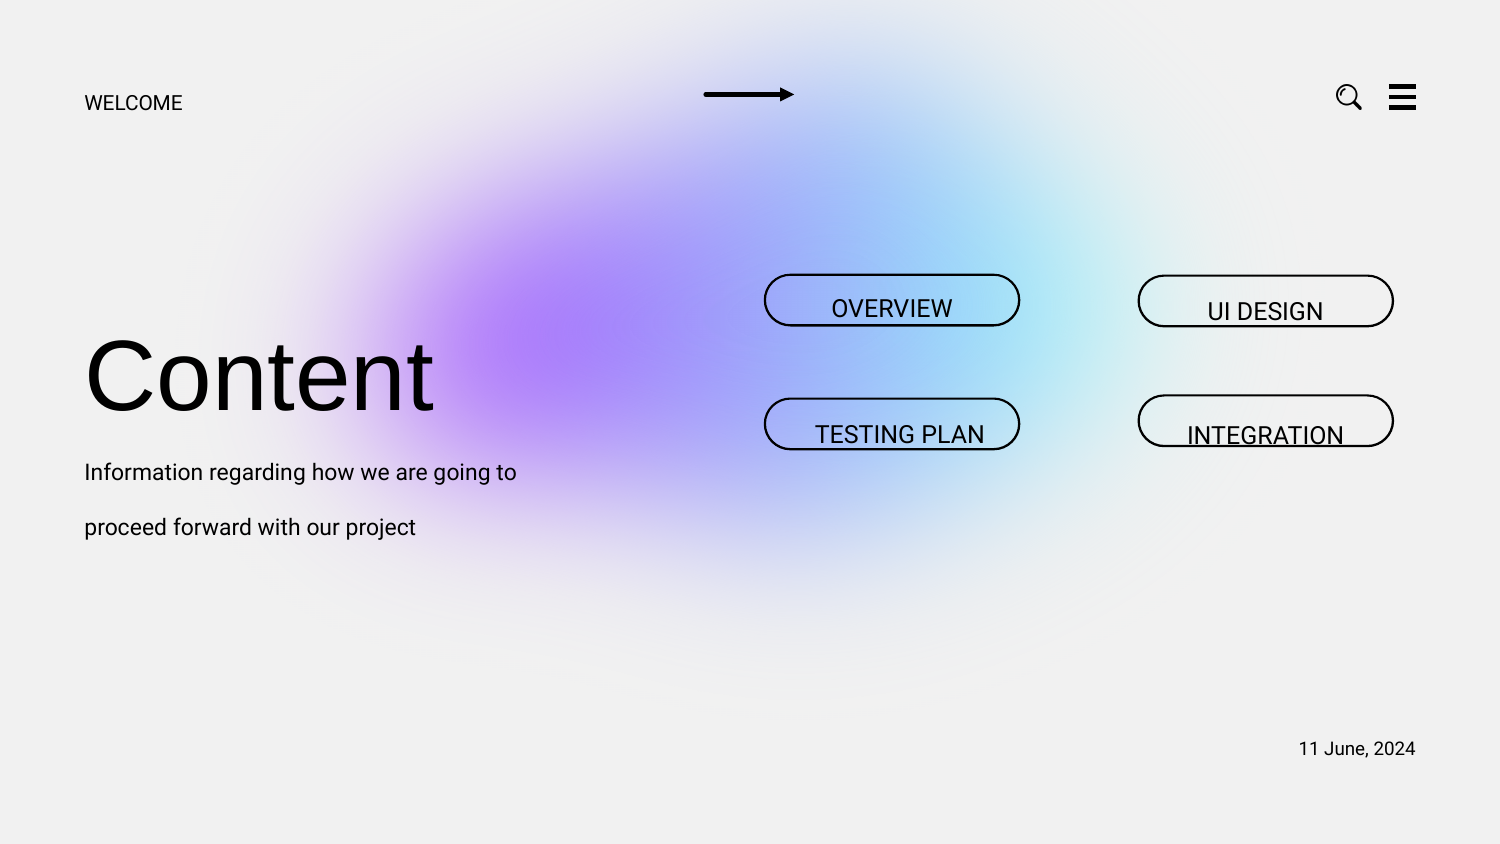

WELCOME

Content

OVERVIEW
UI DESIGN

TESTING PLAN
INTEGRATION
Information regarding how we are going to proceed forward with our project
11 June, 2024